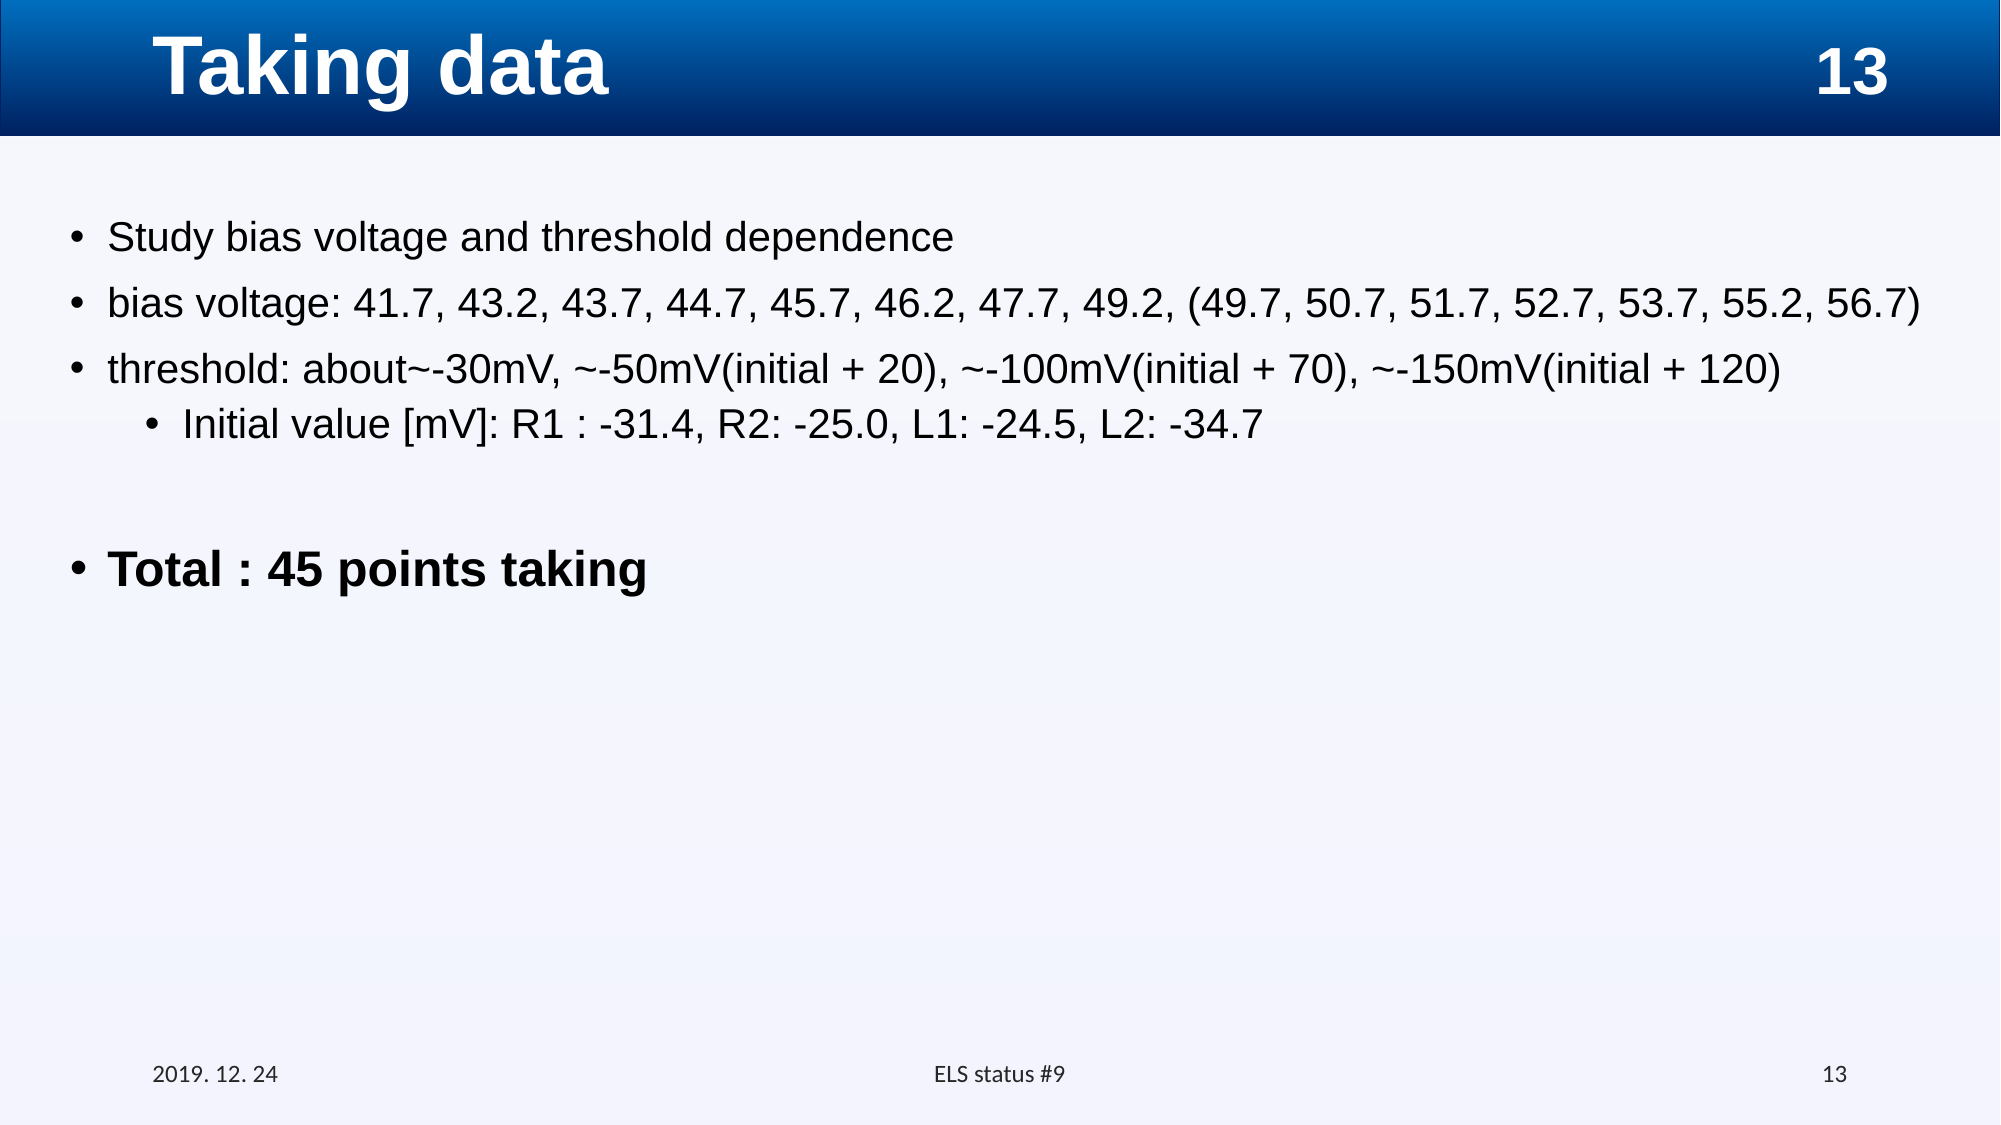

# Taking data
Study bias voltage and threshold dependence
bias voltage: 41.7, 43.2, 43.7, 44.7, 45.7, 46.2, 47.7, 49.2, (49.7, 50.7, 51.7, 52.7, 53.7, 55.2, 56.7)
threshold: about~-30mV, ~-50mV(initial + 20), ~-100mV(initial + 70), ~-150mV(initial + 120)
Initial value [mV]: R1 : -31.4, R2: -25.0, L1: -24.5, L2: -34.7

Total : 45 points taking
2019. 12. 24
ELS status #9
13